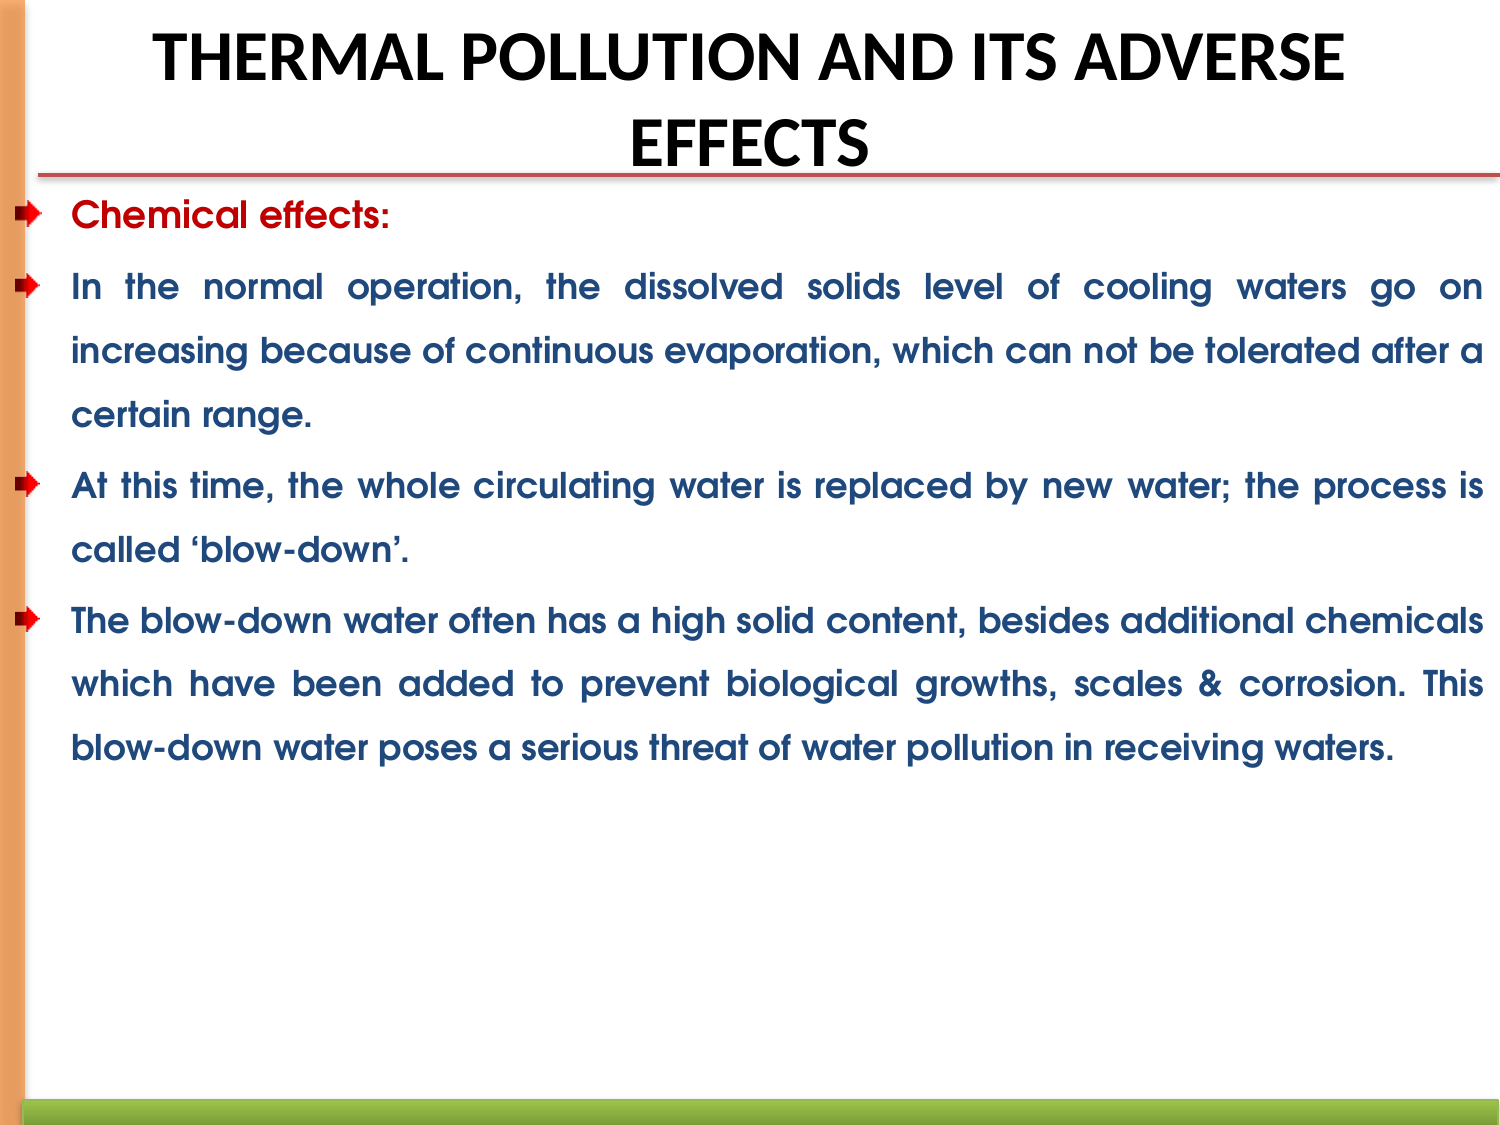

# THERMAL POLLUTION AND ITS ADVERSE EFFECTS
Chemical effects:
In the normal operation, the dissolved solids level of cooling waters go on increasing because of continuous evaporation, which can not be tolerated after a certain range.
At this time, the whole circulating water is replaced by new water; the process is called ‘blow-down’.
The blow-down water often has a high solid content, besides additional chemicals which have been added to prevent biological growths, scales & corrosion. This blow-down water poses a serious threat of water pollution in receiving waters.